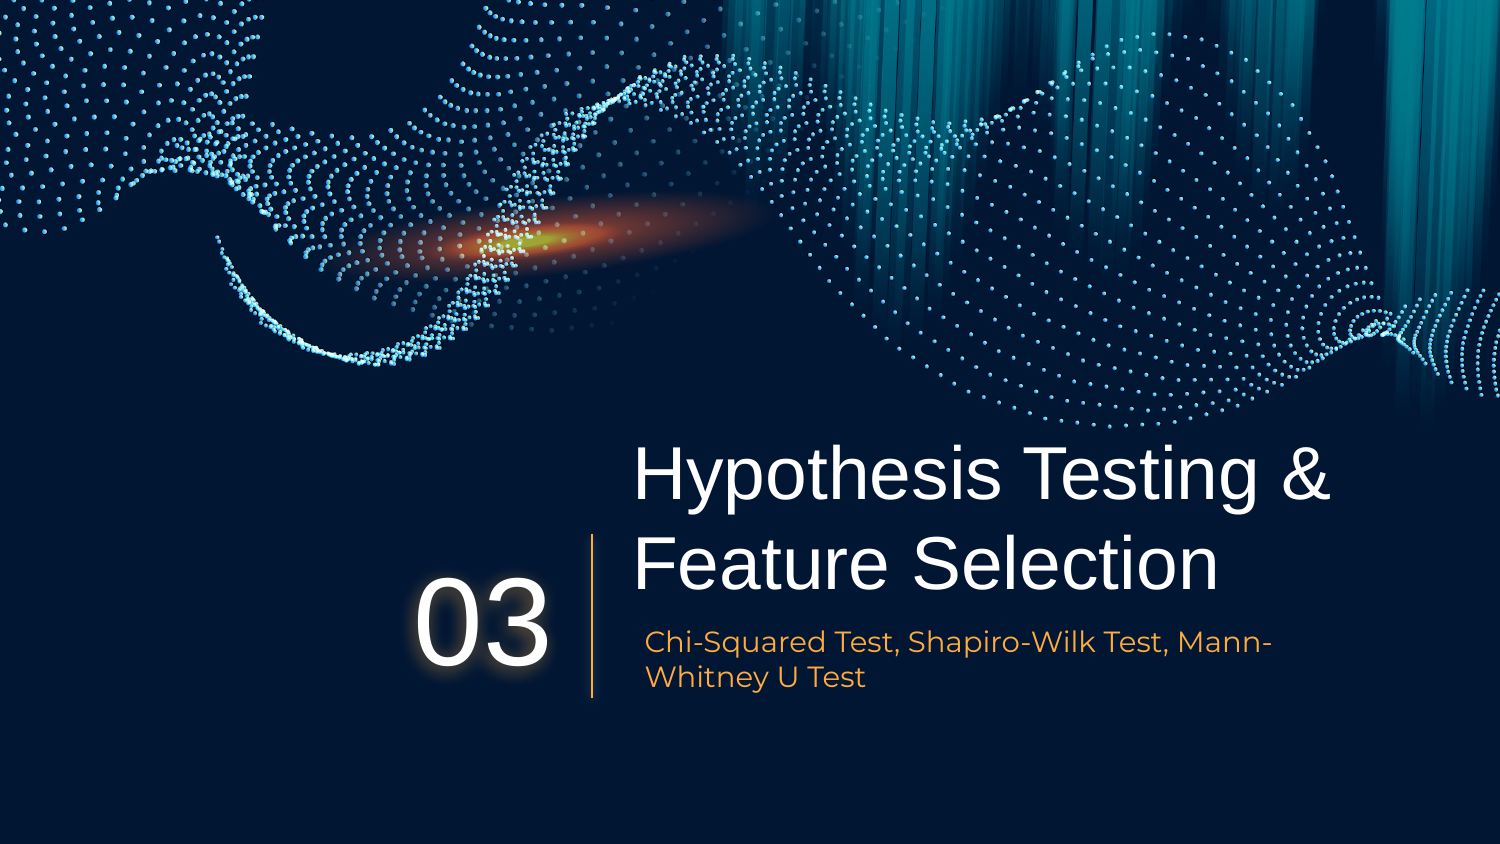

# Hypothesis Testing & Feature Selection
03
Chi-Squared Test, Shapiro-Wilk Test, Mann-Whitney U Test